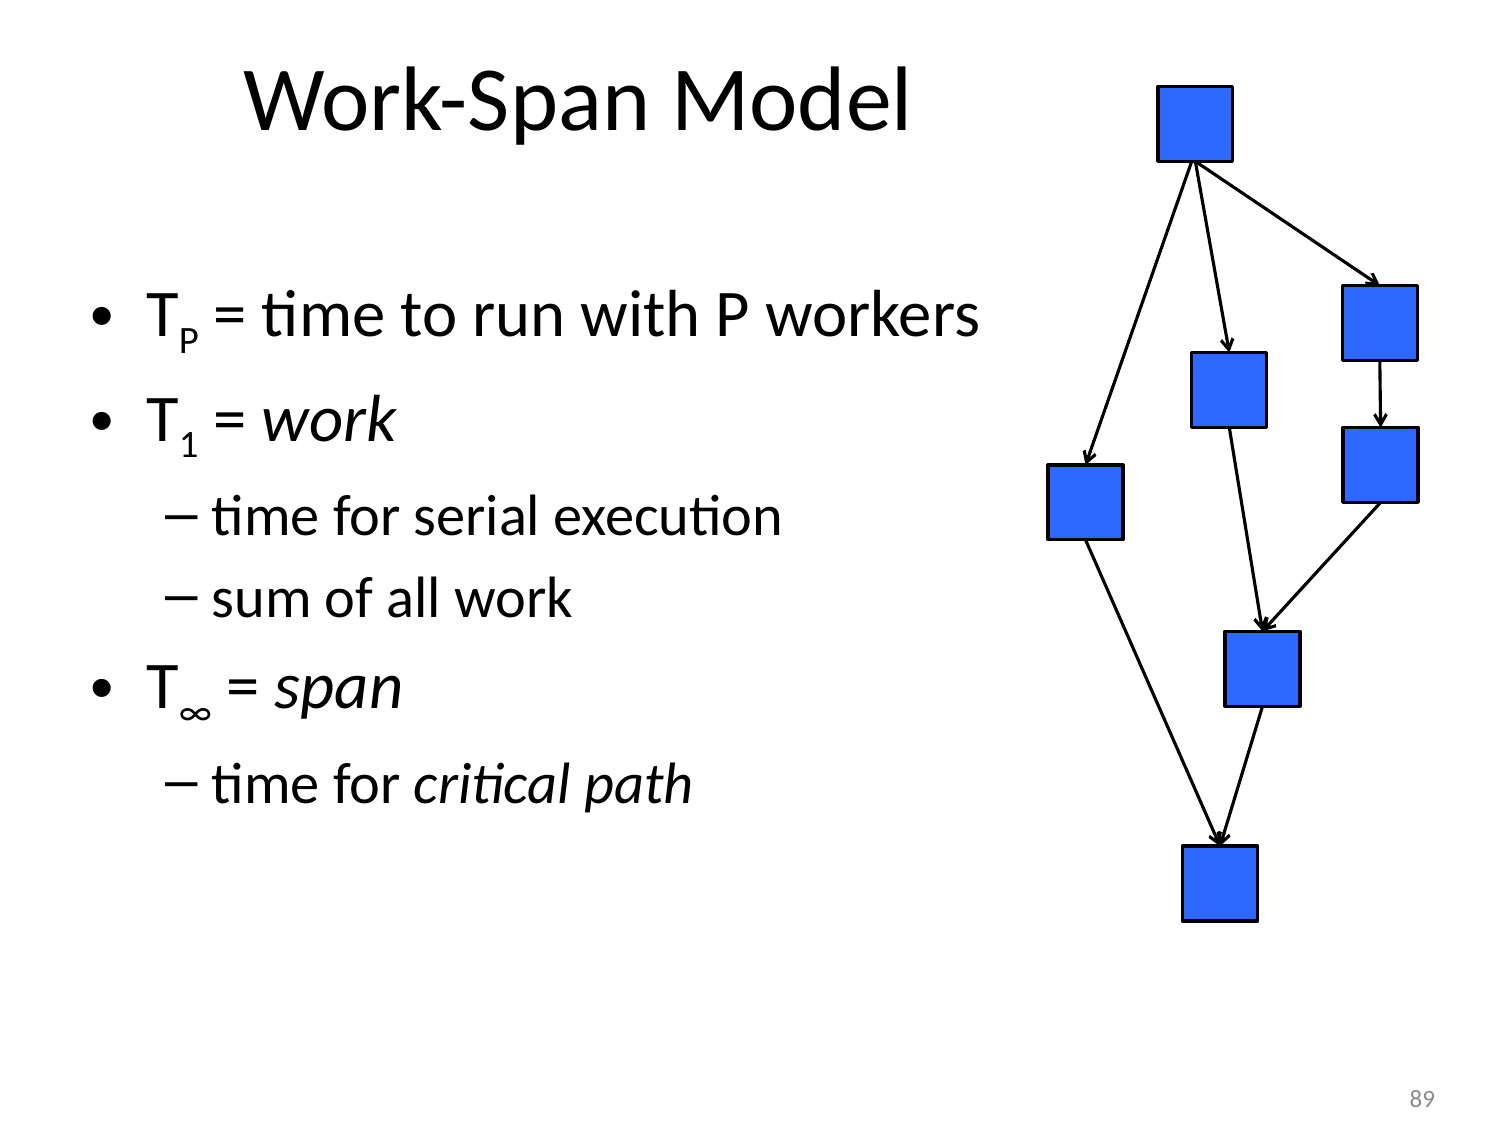

# Work-Span Model

TP = time to run with P workers
T1 = work
time for serial execution
sum of all work
T∞ = span
time for critical path
89
89